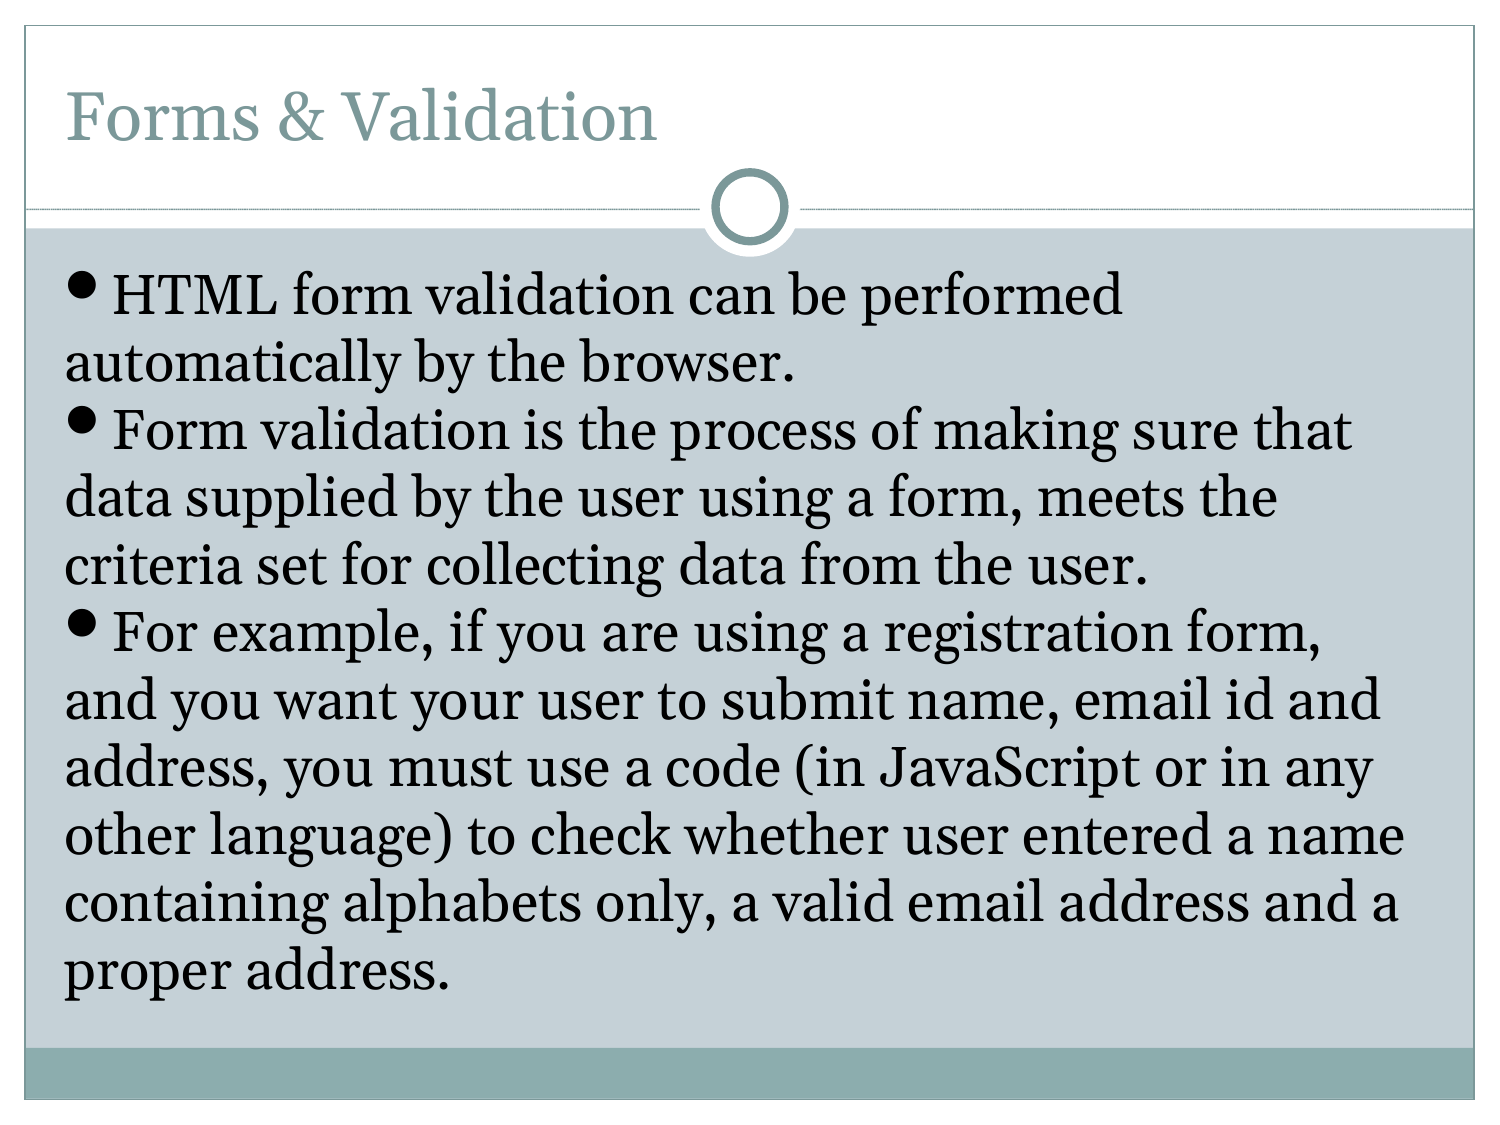

Forms & Validation
HTML form validation can be performed automatically by the browser.
Form validation is the process of making sure that data supplied by the user using a form, meets the criteria set for collecting data from the user.
For example, if you are using a registration form, and you want your user to submit name, email id and address, you must use a code (in JavaScript or in any other language) to check whether user entered a name containing alphabets only, a valid email address and a proper address.